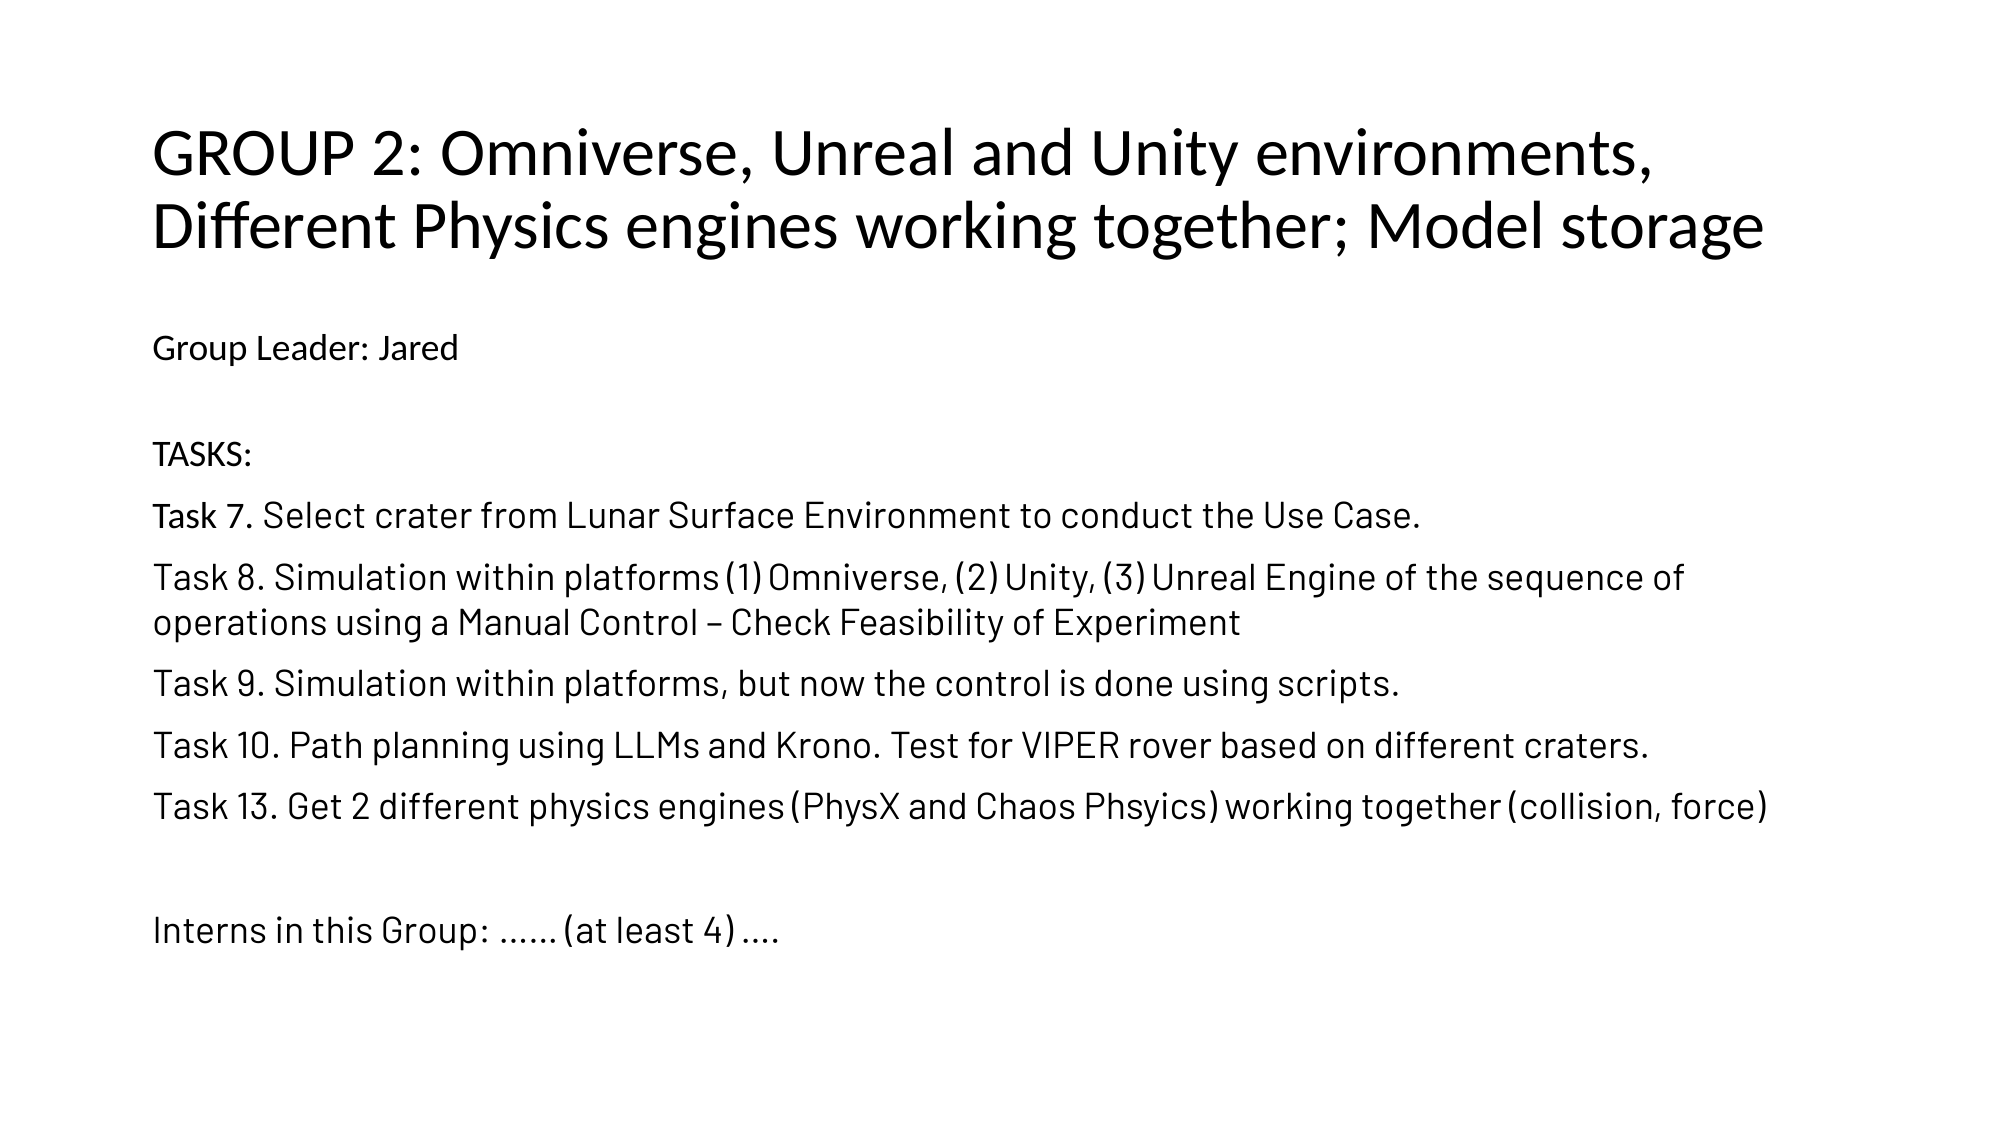

# GROUP 2: Omniverse, Unreal and Unity environments, Different Physics engines working together; Model storage
Group Leader: Jared
TASKS:
Task 7. Select crater from Lunar Surface Environment to conduct the Use Case.
Task 8. Simulation within platforms (1) Omniverse, (2) Unity, (3) Unreal Engine of the sequence of operations using a Manual Control – Check Feasibility of Experiment
Task 9. Simulation within platforms, but now the control is done using scripts.
Task 10. Path planning using LLMs and Krono. Test for VIPER rover based on different craters.
Task 13. Get 2 different physics engines (PhysX and Chaos Phsyics) working together (collision, force)

Interns in this Group: …… (at least 4) ….